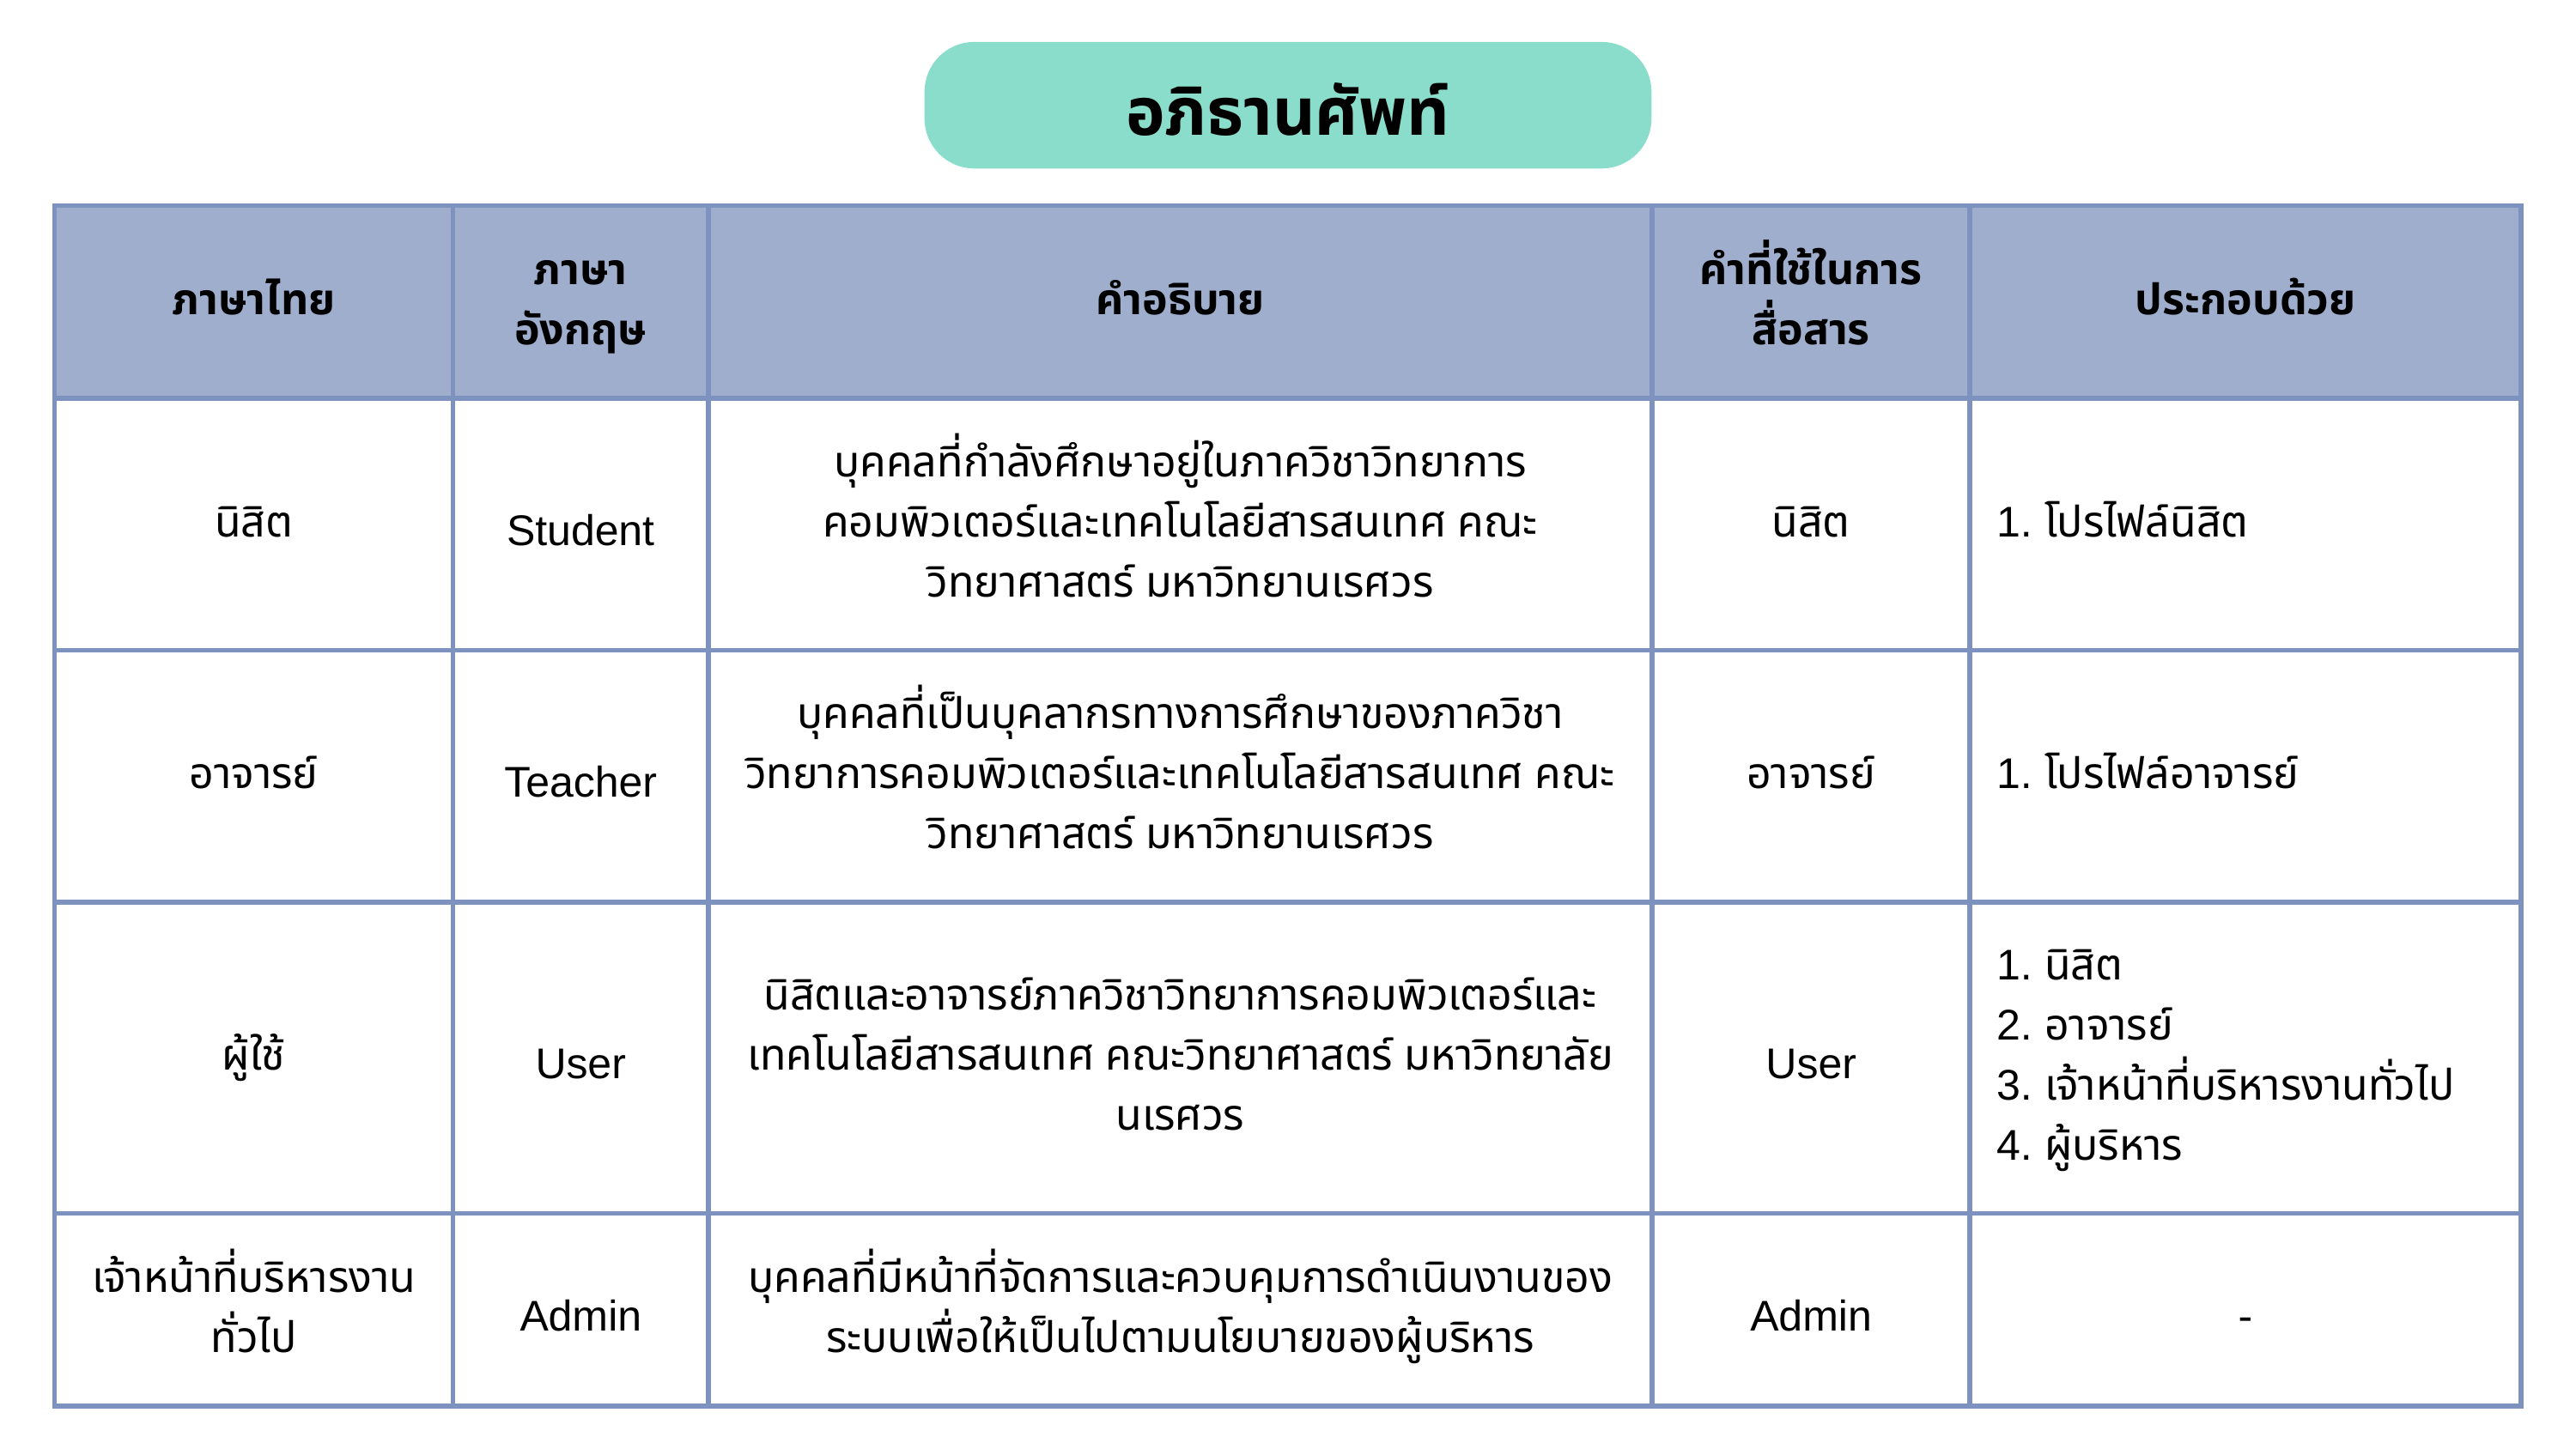

อภิธานศัพท์
| ภาษาไทย | ภาษาอังกฤษ | คำอธิบาย | คำที่ใช้ในการสื่อสาร | ประกอบด้วย |
| --- | --- | --- | --- | --- |
| นิสิต | Student | บุคคลที่กำลังศึกษาอยู่ในภาควิชาวิทยาการคอมพิวเตอร์และเทคโนโลยีสารสนเทศ คณะวิทยาศาสตร์ มหาวิทยานเรศวร | นิสิต | 1. โปรไฟล์นิสิต |
| อาจารย์ | Teacher | บุคคลที่เป็นบุคลากรทางการศึกษาของภาควิชาวิทยาการคอมพิวเตอร์และเทคโนโลยีสารสนเทศ คณะวิทยาศาสตร์ มหาวิทยานเรศวร | อาจารย์ | 1. โปรไฟล์อาจารย์ |
| ผู้ใช้ | User | นิสิตและอาจารย์ภาควิชาวิทยาการคอมพิวเตอร์และเทคโนโลยีสารสนเทศ คณะวิทยาศาสตร์ มหาวิทยาลัยนเรศวร | User | 1. นิสิต 2. อาจารย์ 3. เจ้าหน้าที่บริหารงานทั่วไป 4. ผู้บริหาร |
| เจ้าหน้าที่บริหารงานทั่วไป | Admin | บุคคลที่มีหน้าที่จัดการและควบคุมการดำเนินงานของระบบเพื่อให้เป็นไปตามนโยบายของผู้บริหาร | Admin | - |